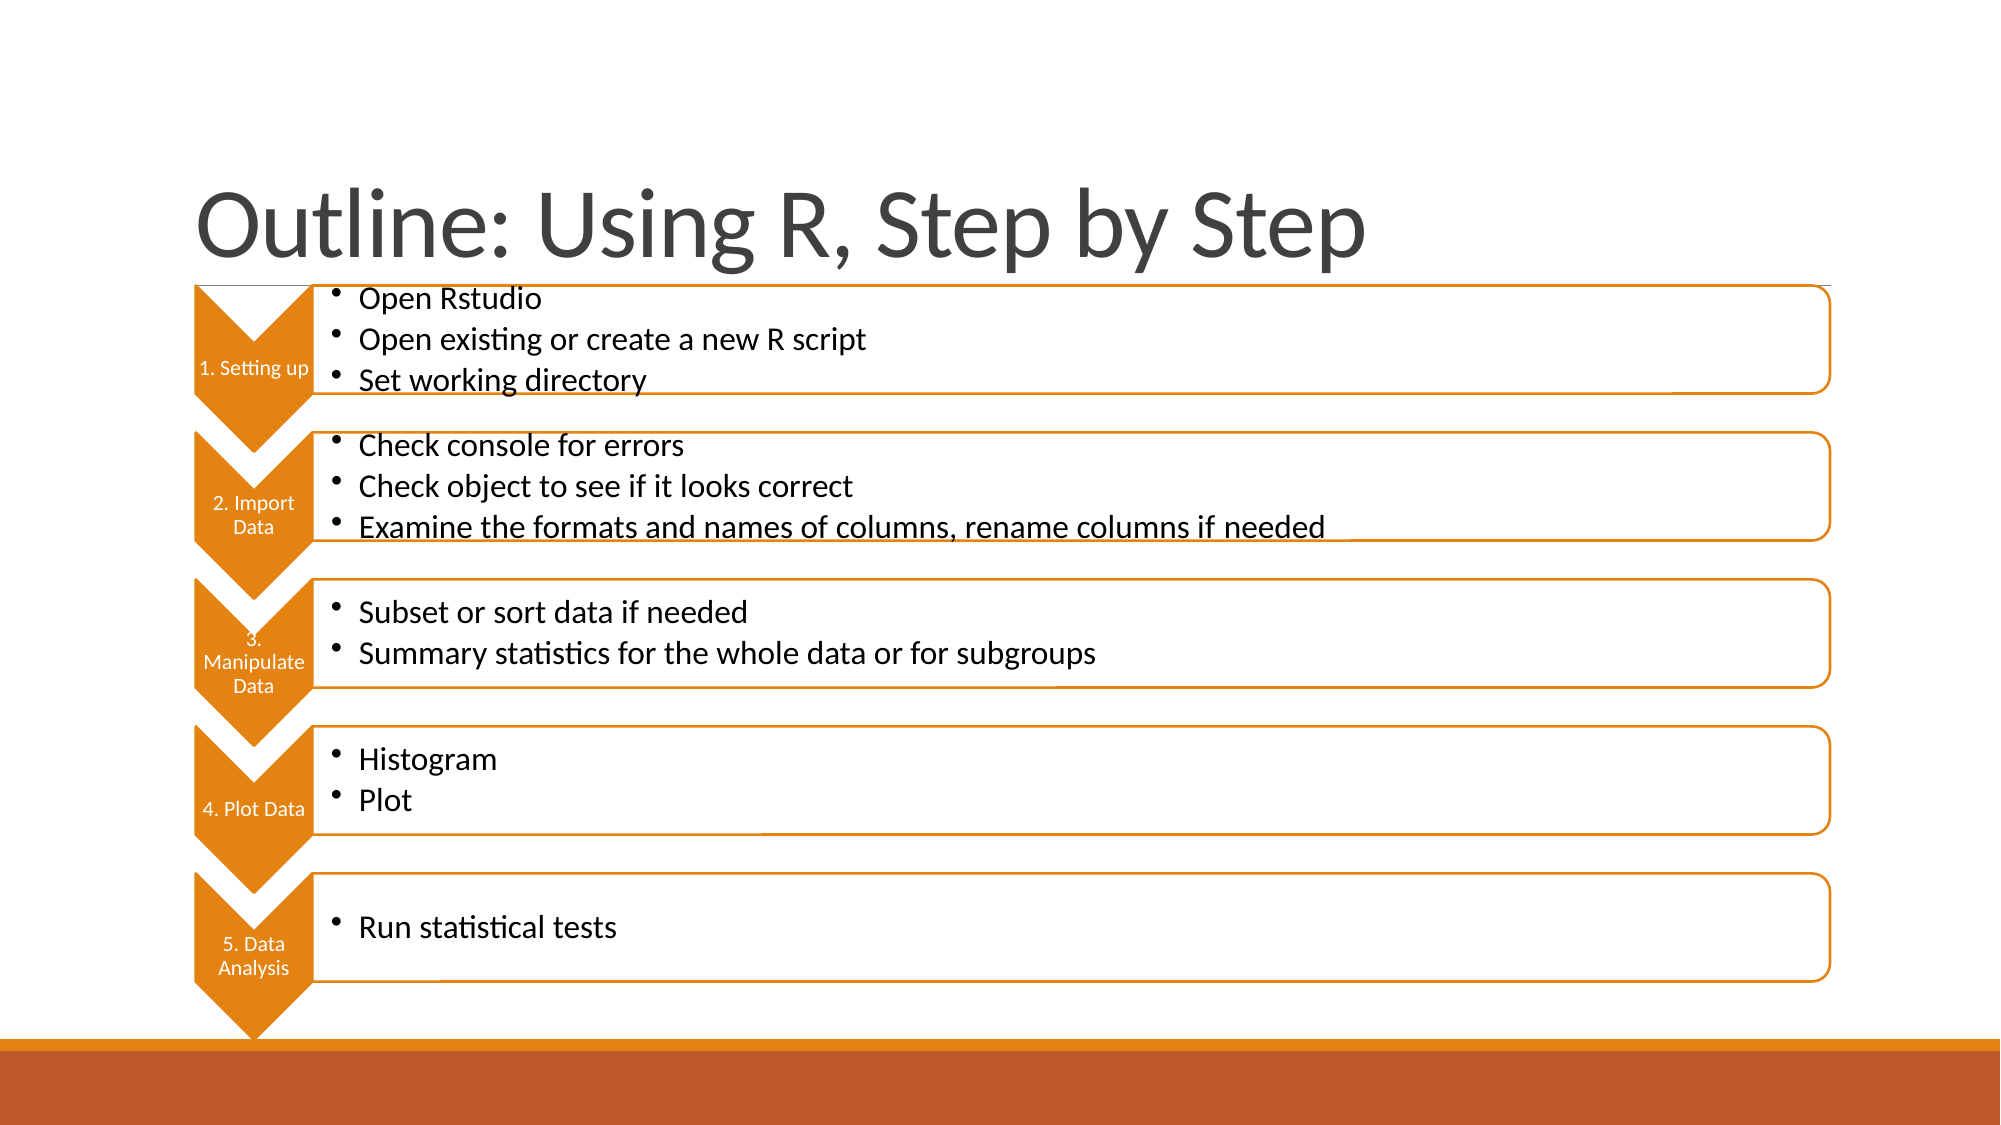

# Outline: Using R, Step by Step
1. Setting up
Open Rstudio
Open existing or create a new R script
Set working directory
2. Import Data
Check console for errors
Check object to see if it looks correct
Examine the formats and names of columns, rename columns if needed
3. Manipulate Data
Subset or sort data if needed
Summary statistics for the whole data or for subgroups
4. Plot Data
Histogram
Plot
5. Data Analysis
Run statistical tests